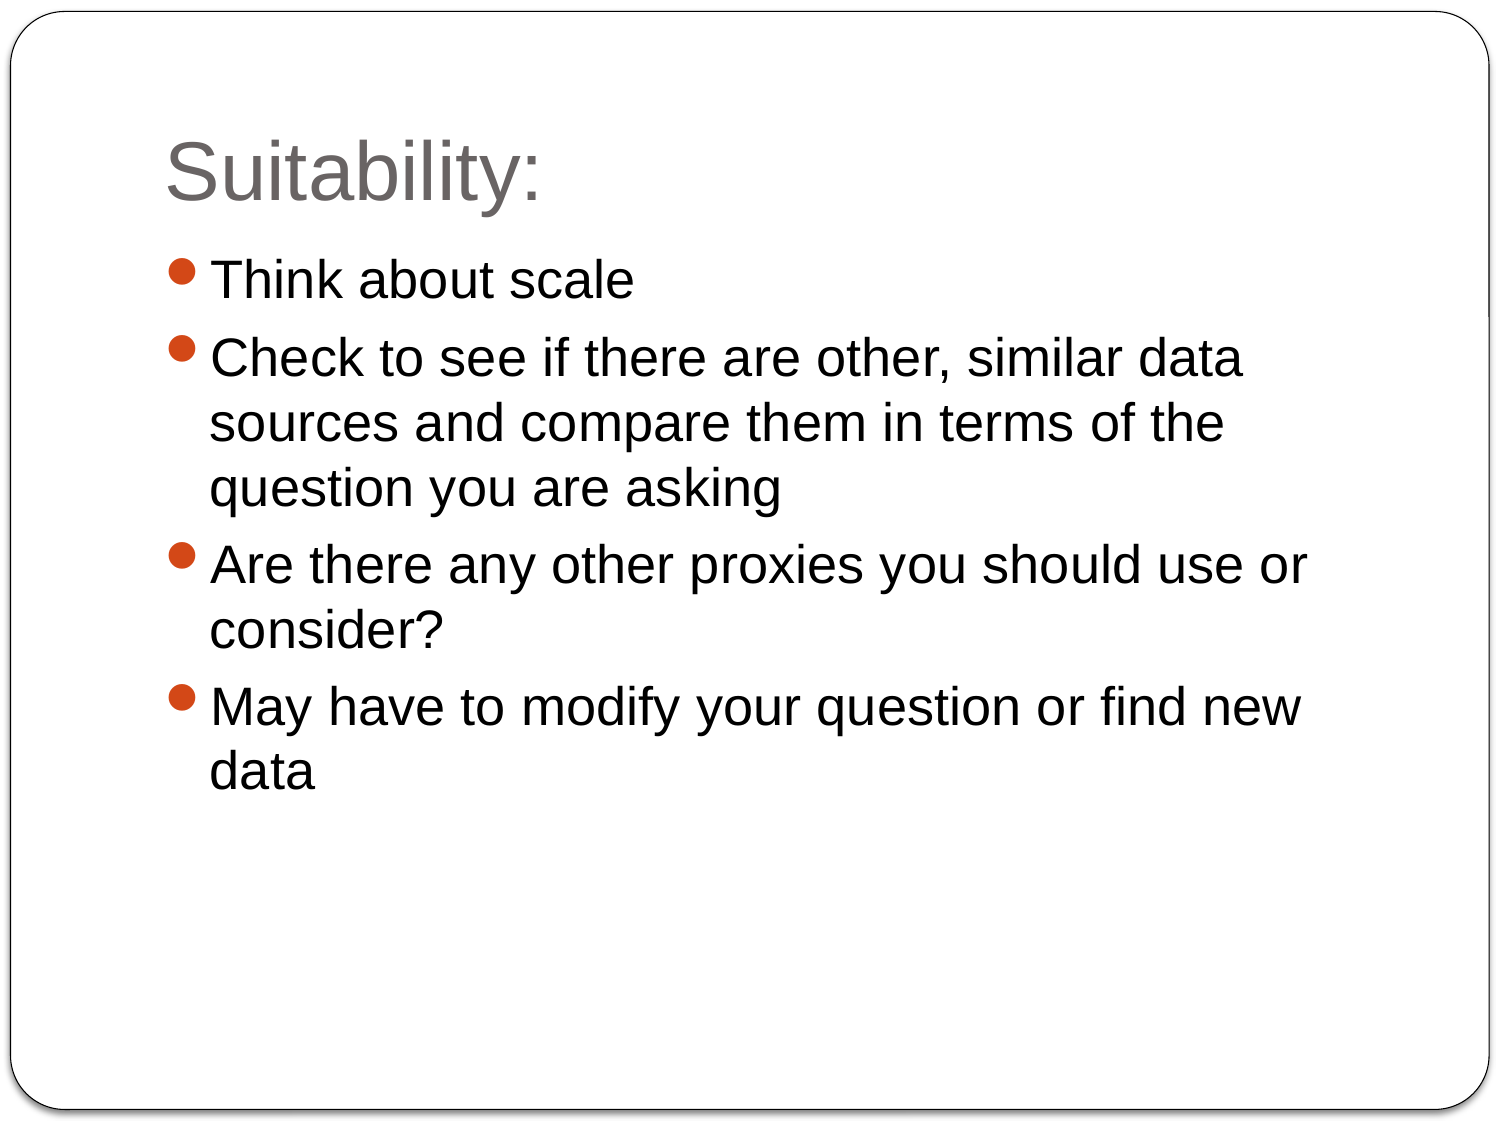

# Suitability:
Think about scale
Check to see if there are other, similar data sources and compare them in terms of the question you are asking
Are there any other proxies you should use or consider?
May have to modify your question or find new data